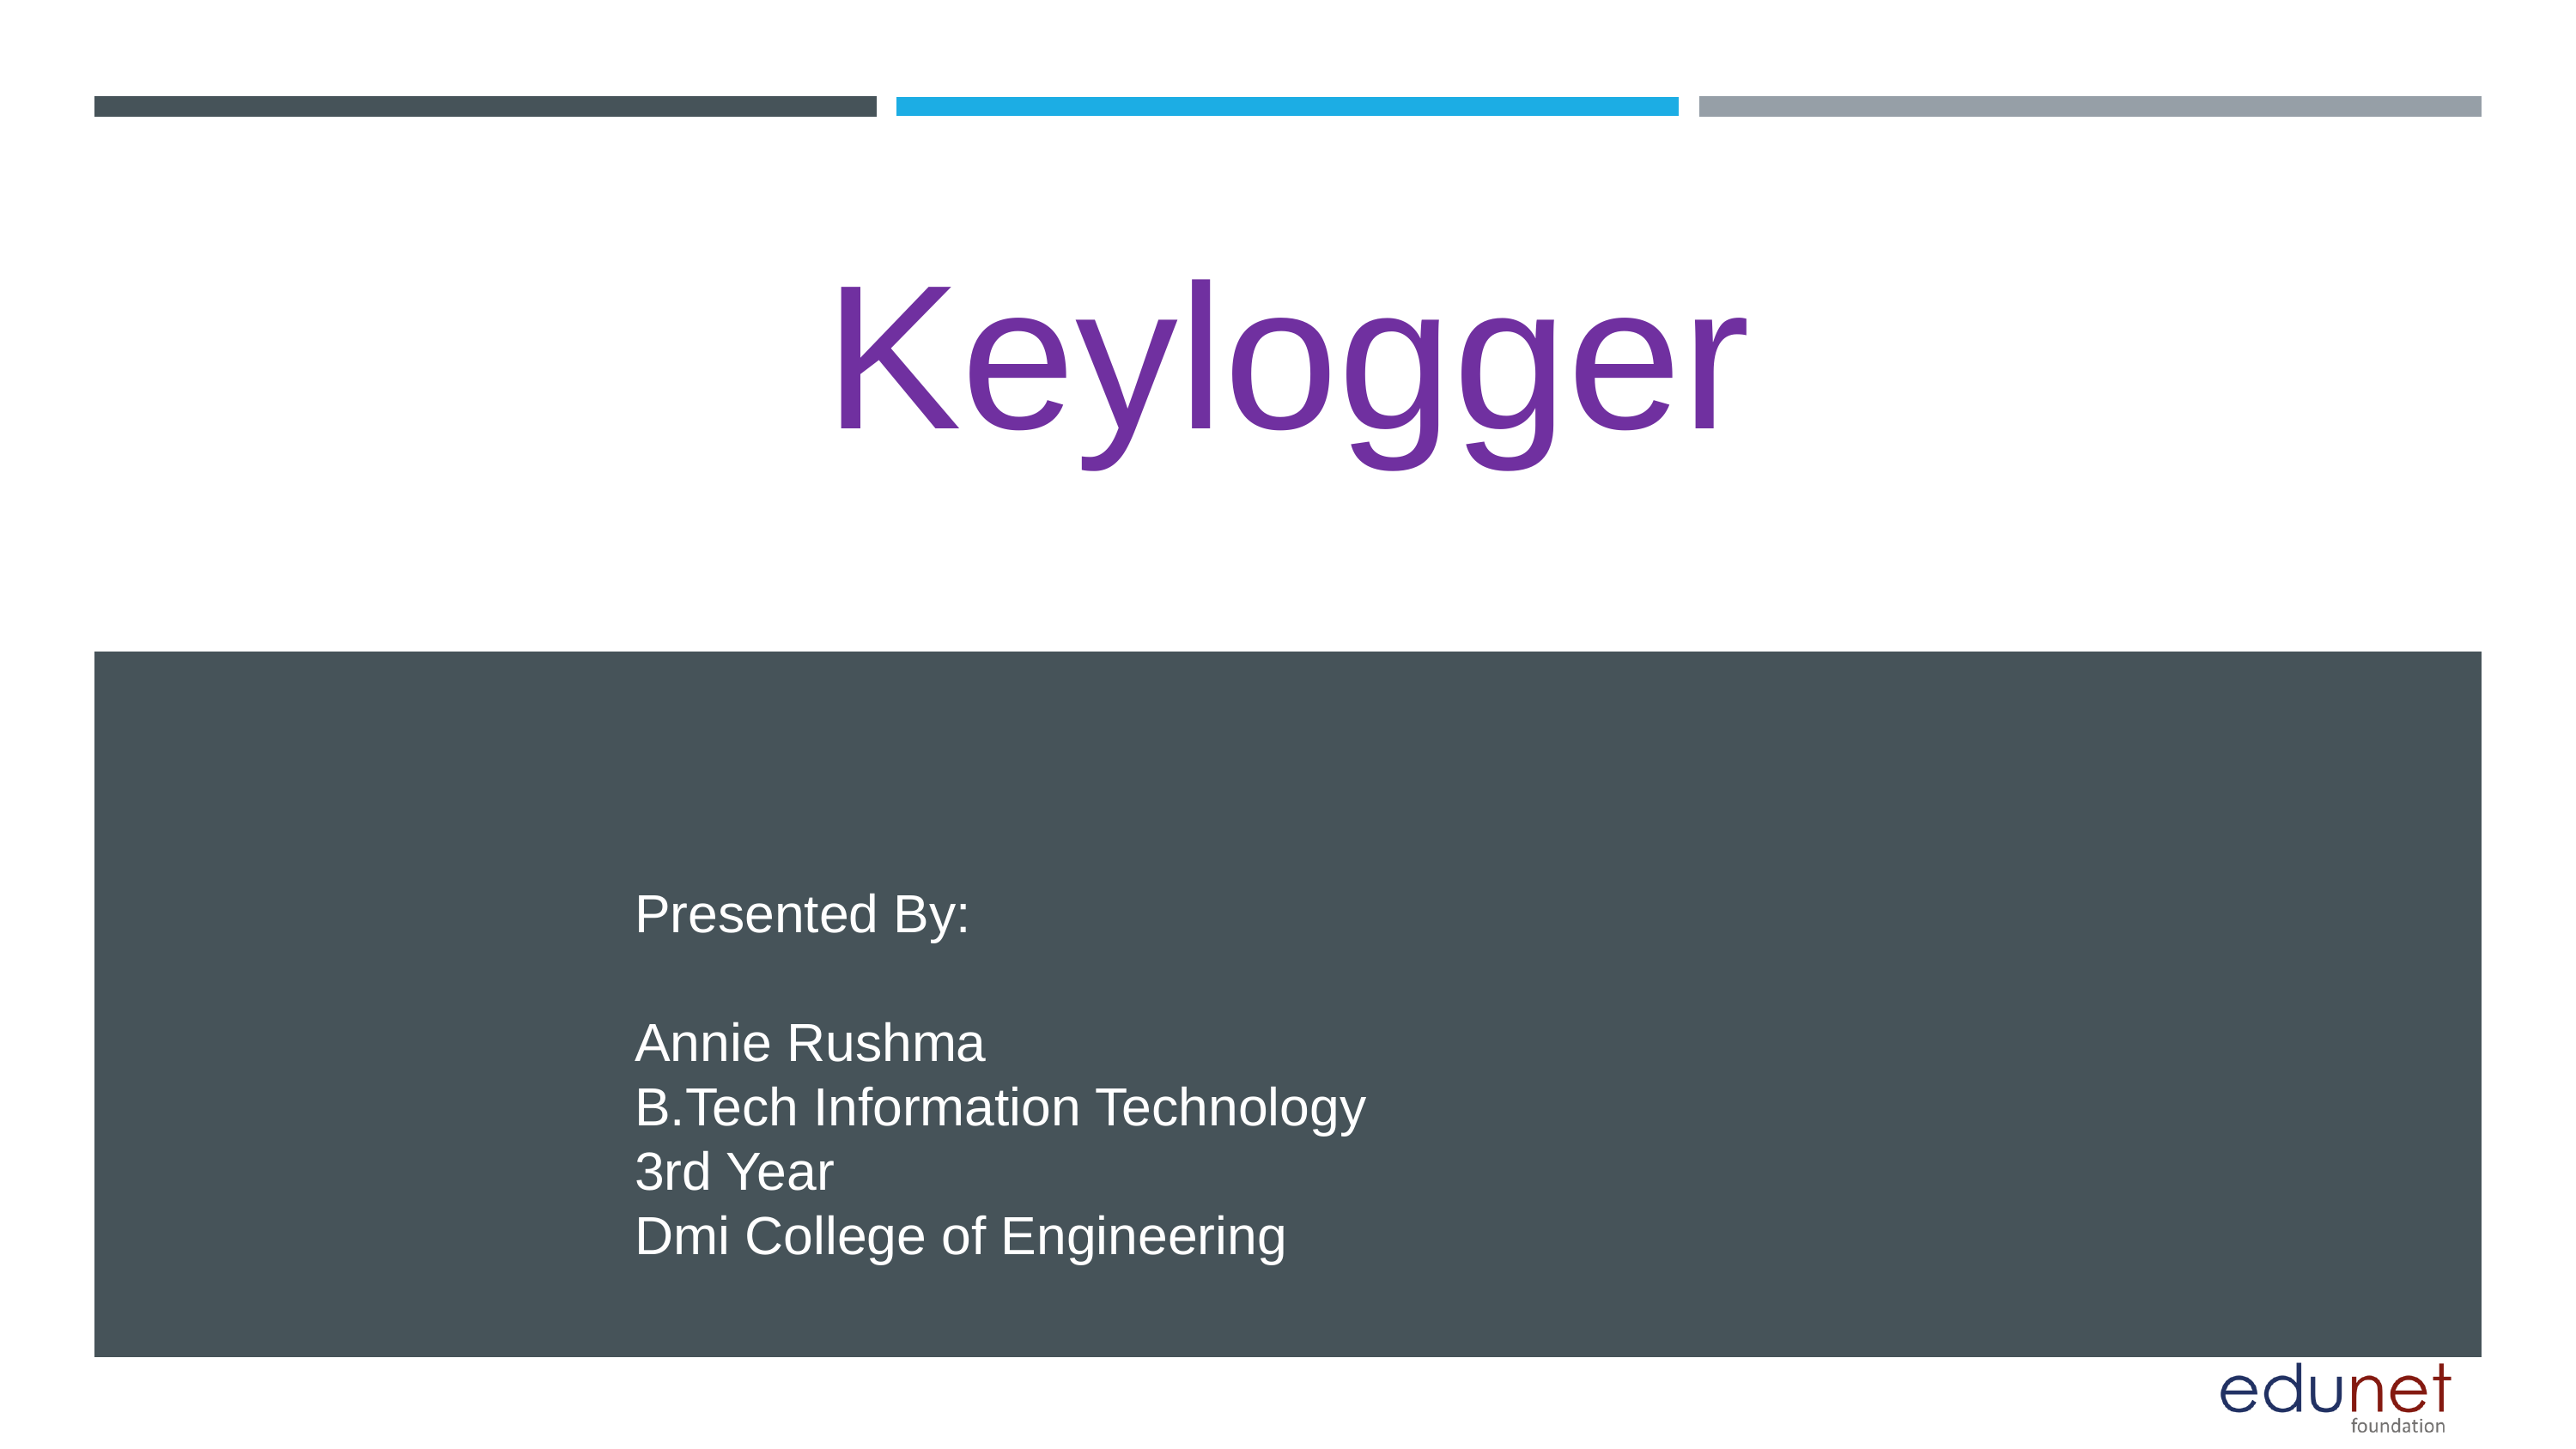

Keylogger

Presented By:

Annie Rushma
B.Tech Information Technology
3rd Year
Dmi College of Engineering